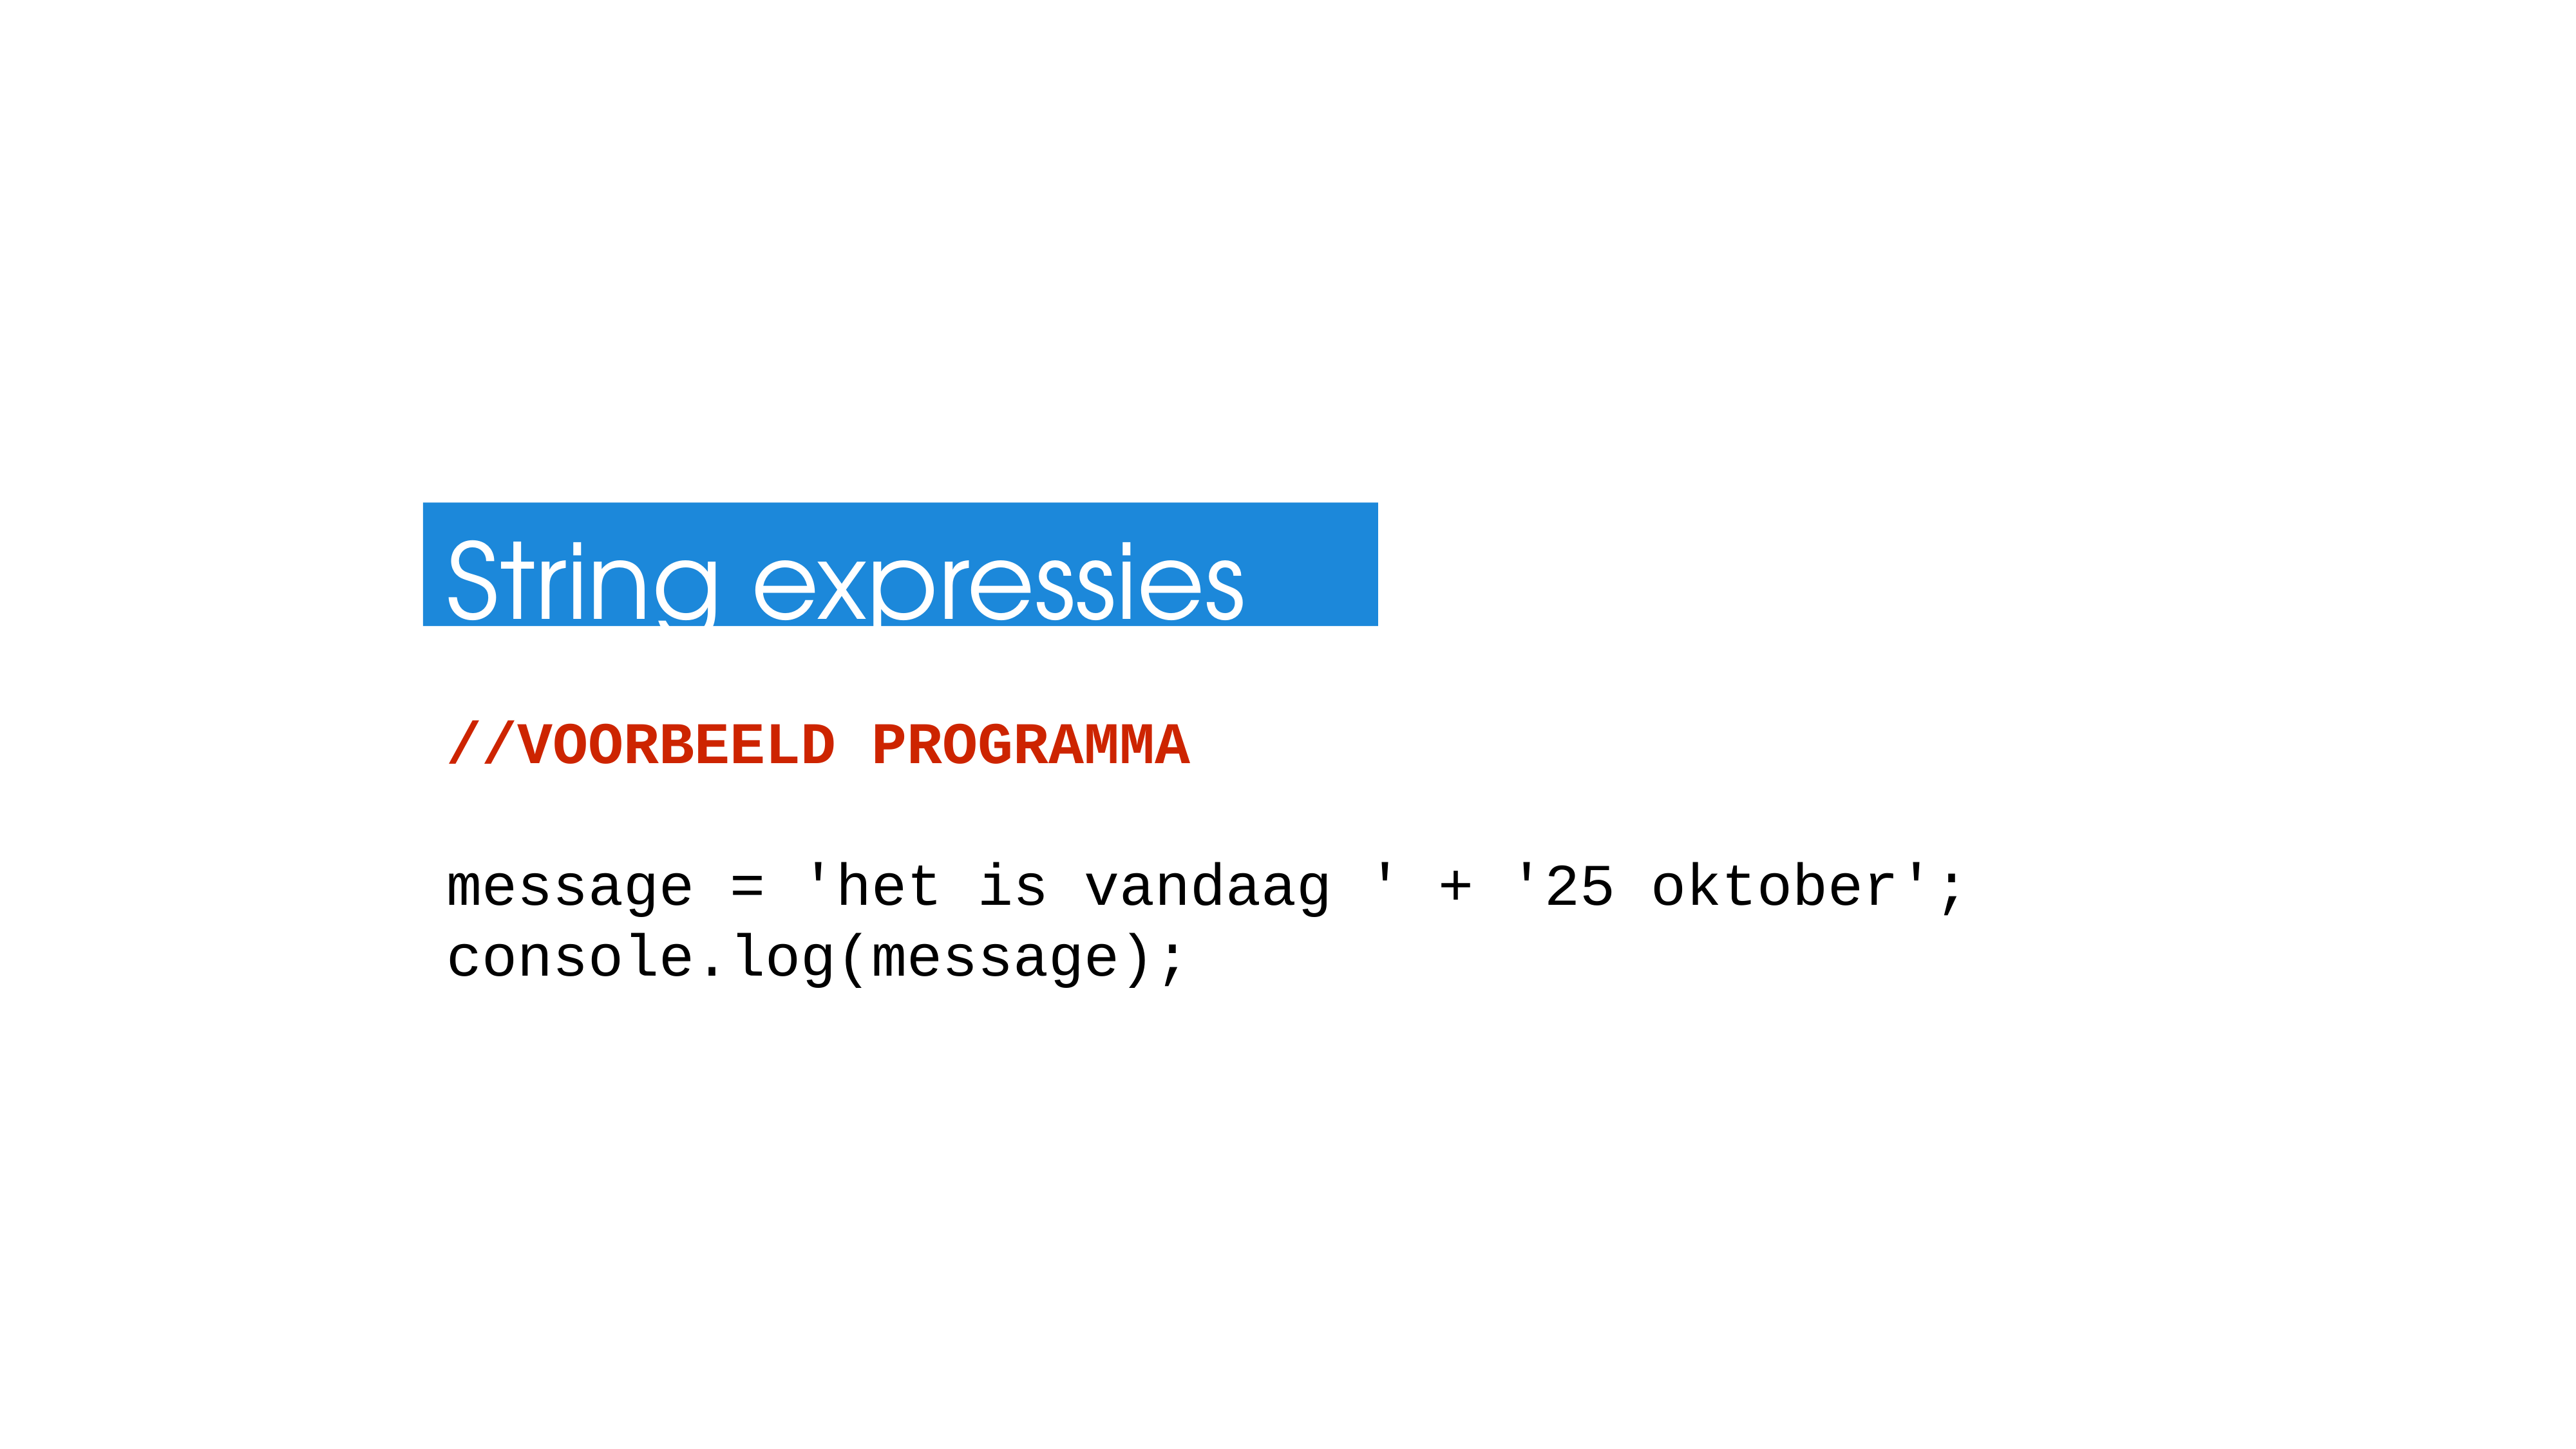

String expressies
//VOORBEELD PROGRAMMA

message = 'het is vandaag ' + '25 oktober';
console.log(message);